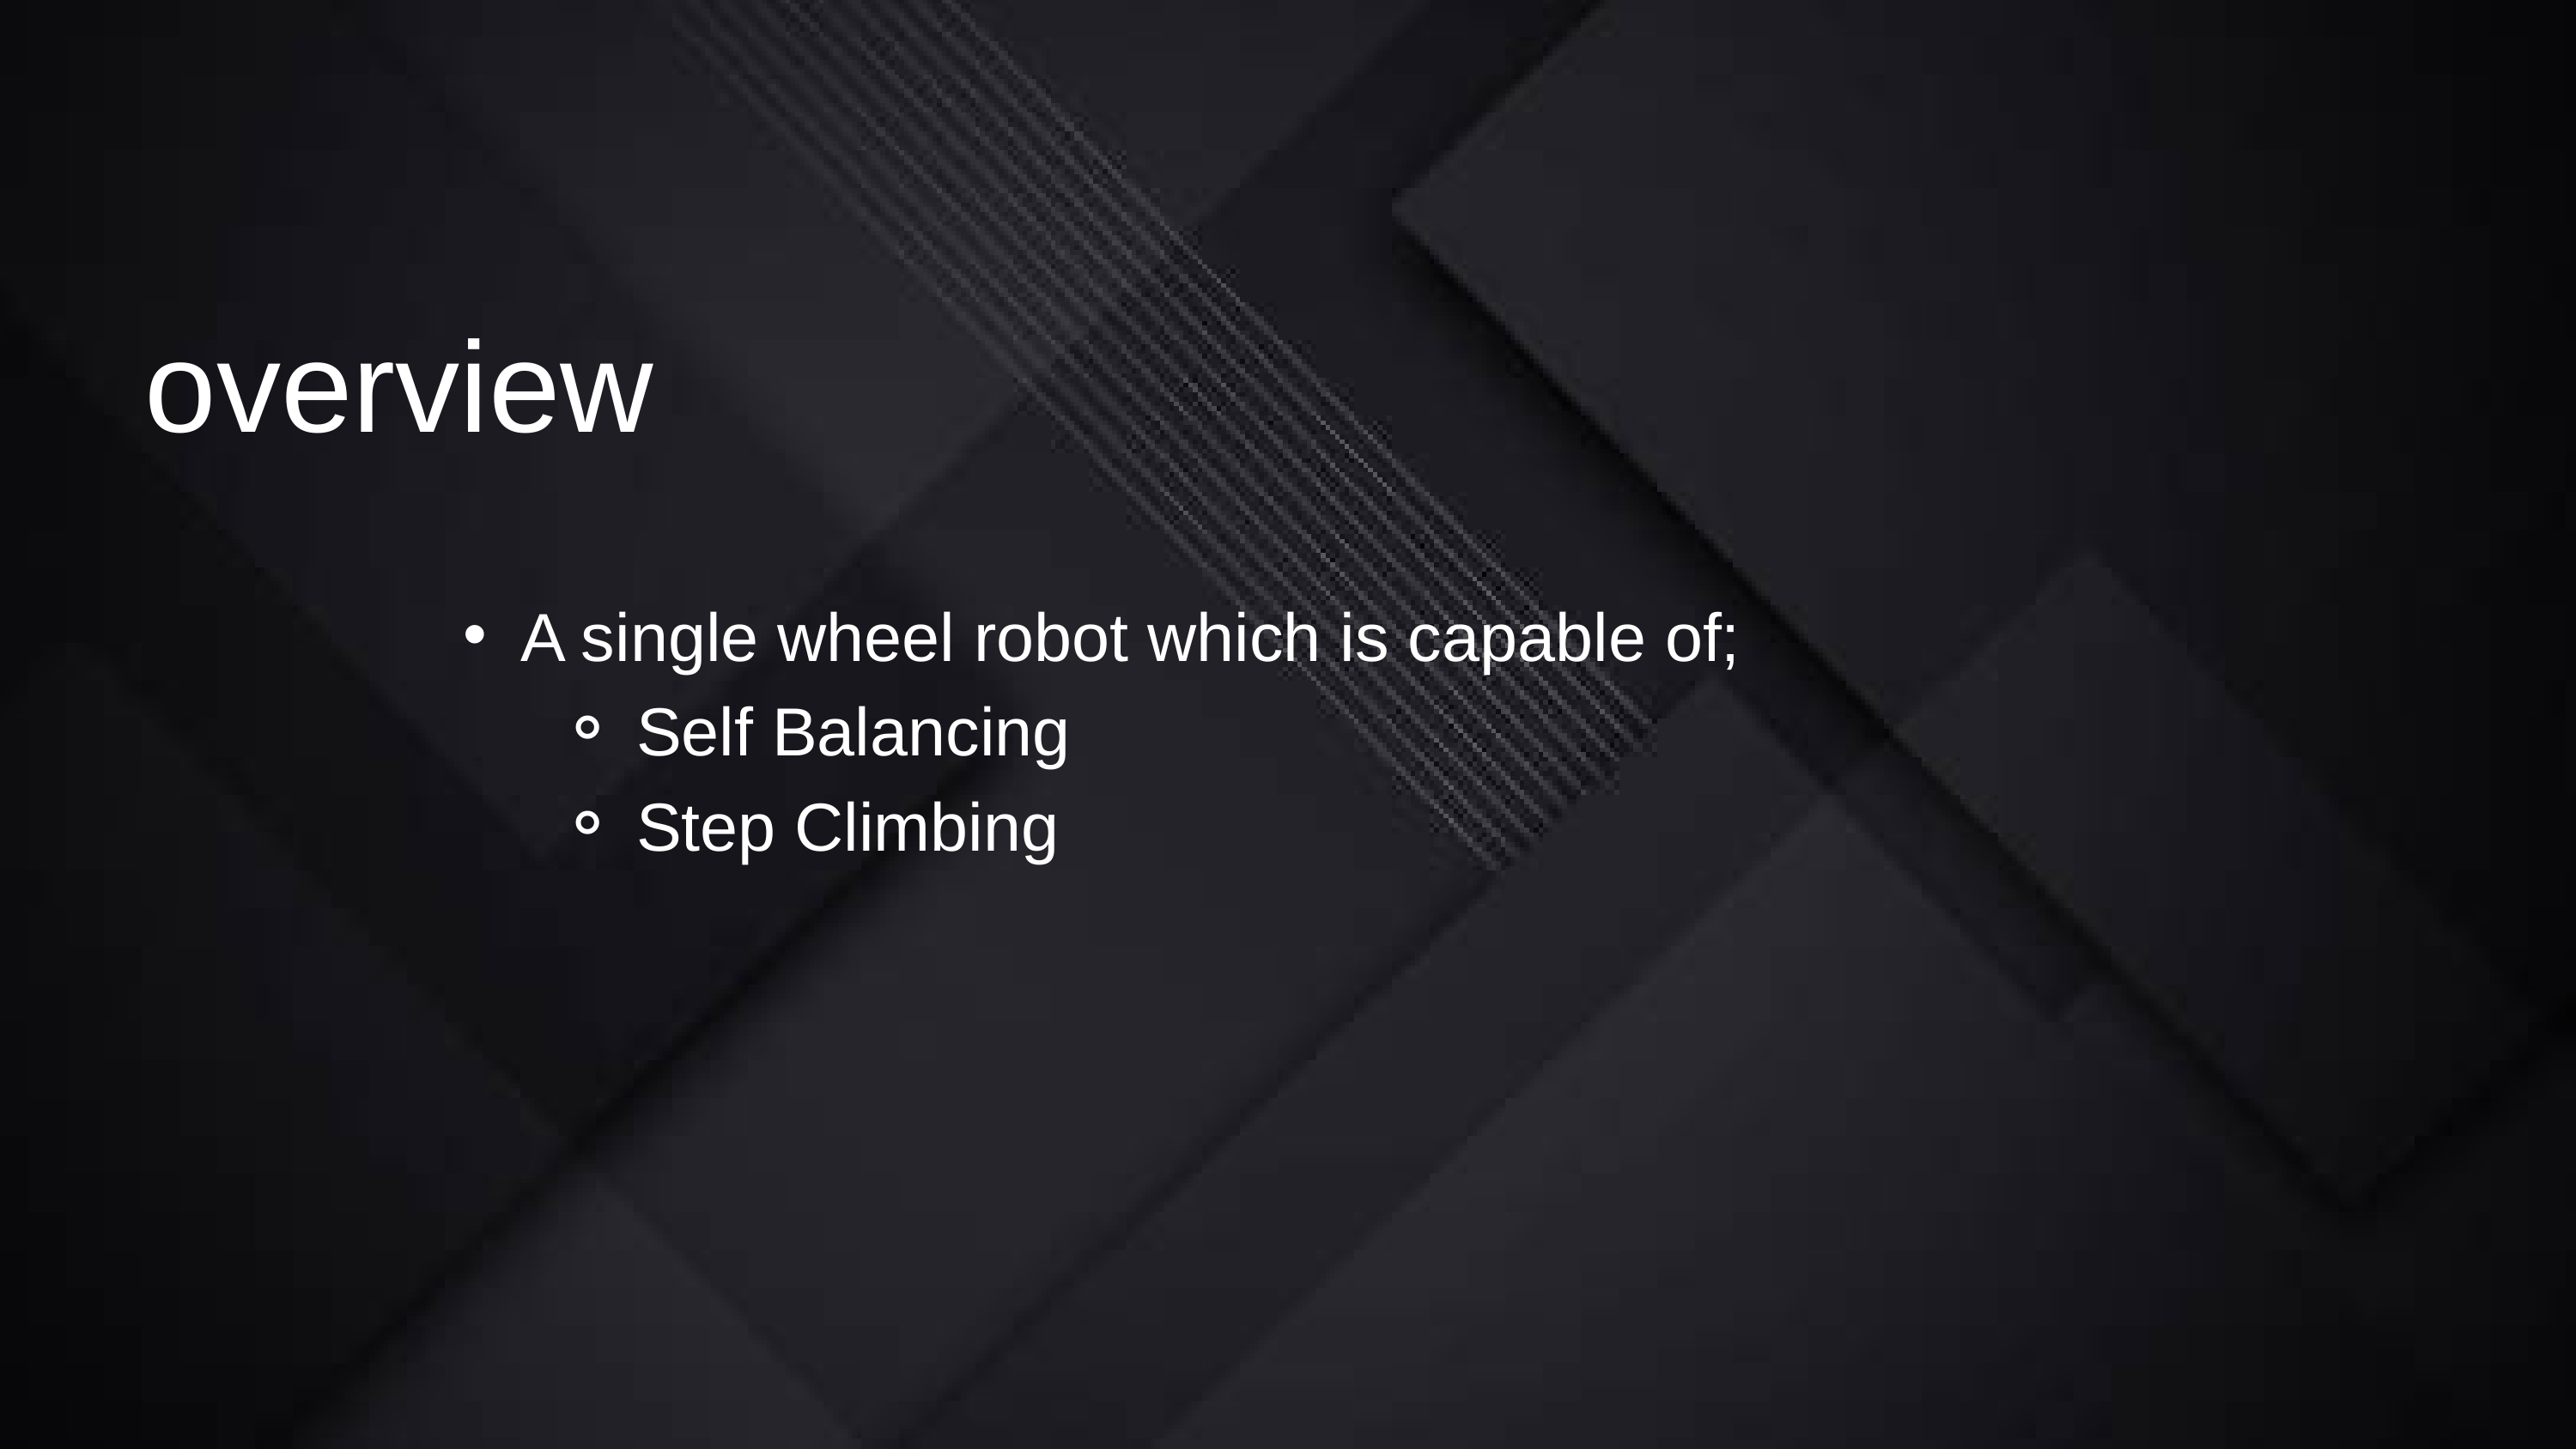

overview
A single wheel robot which is capable of;
Self Balancing
Step Climbing